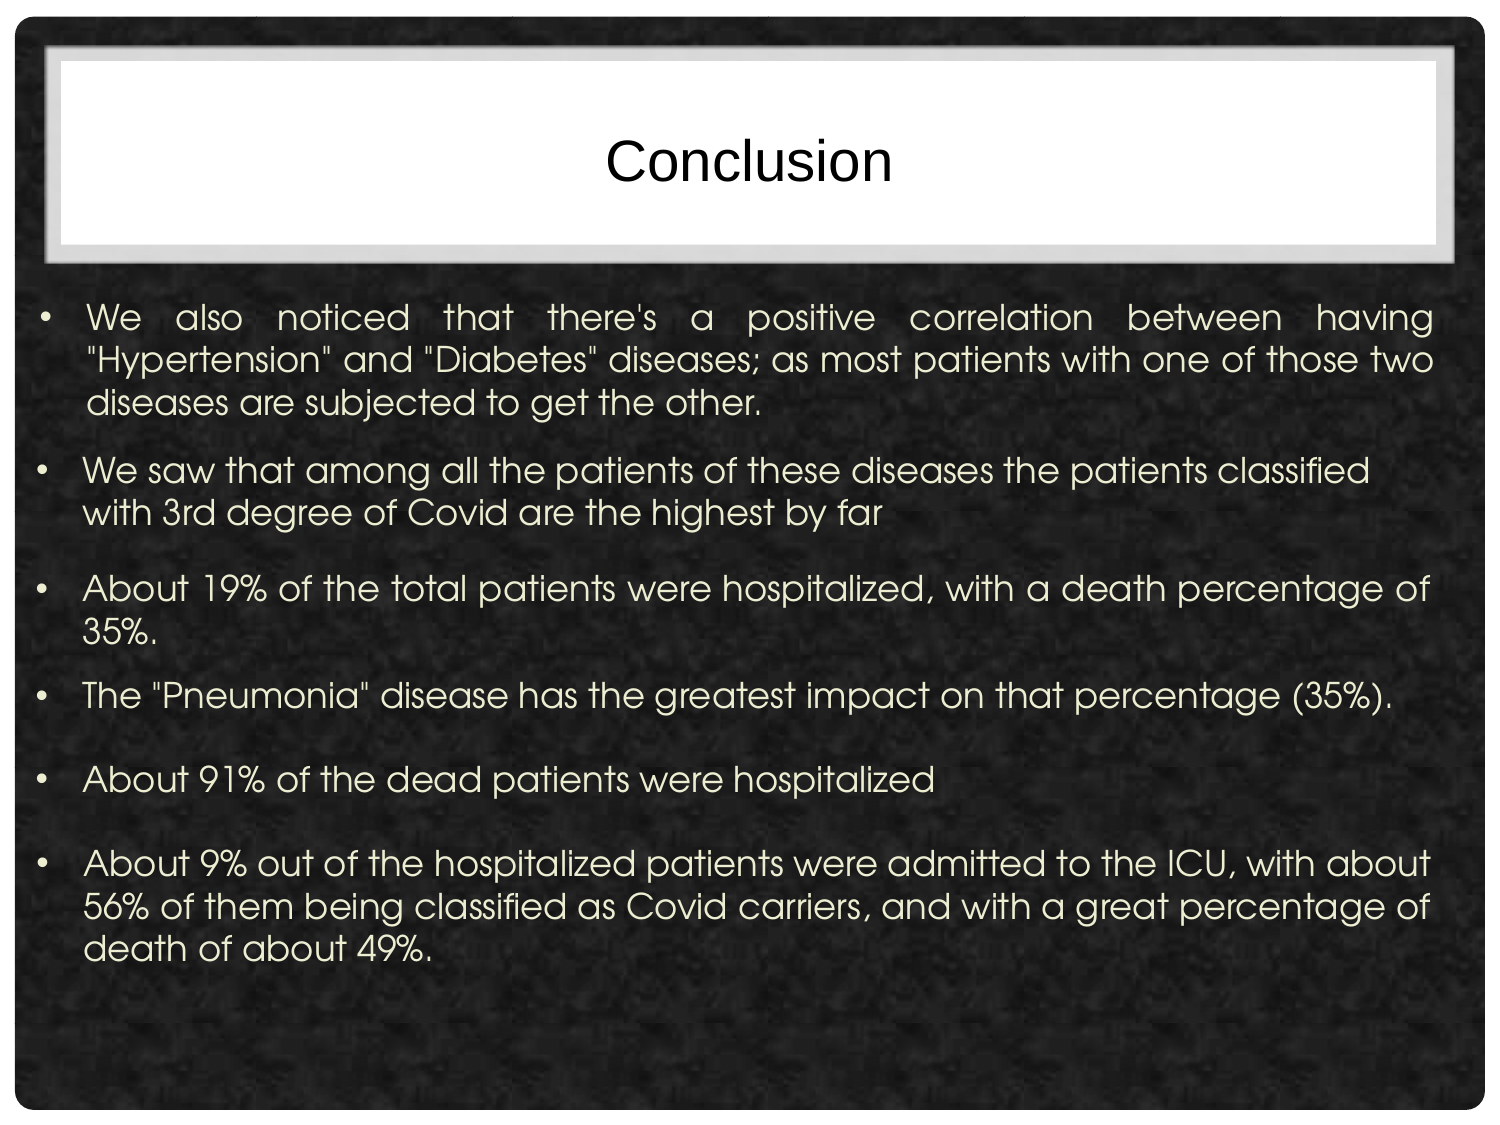

Conclusion
We also noticed that there's a positive correlation between having "Hypertension" and "Diabetes" diseases; as most patients with one of those two diseases are subjected to get the other.
We saw that among all the patients of these diseases the patients classified with 3rd degree of Covid are the highest by far
About 19% of the total patients were hospitalized, with a death percentage of 35%.
The "Pneumonia" disease has the greatest impact on that percentage (35%).
About 91% of the dead patients were hospitalized
About 9% out of the hospitalized patients were admitted to the ICU, with about 56% of them being classified as Covid carriers, and with a great percentage of death of about 49%.